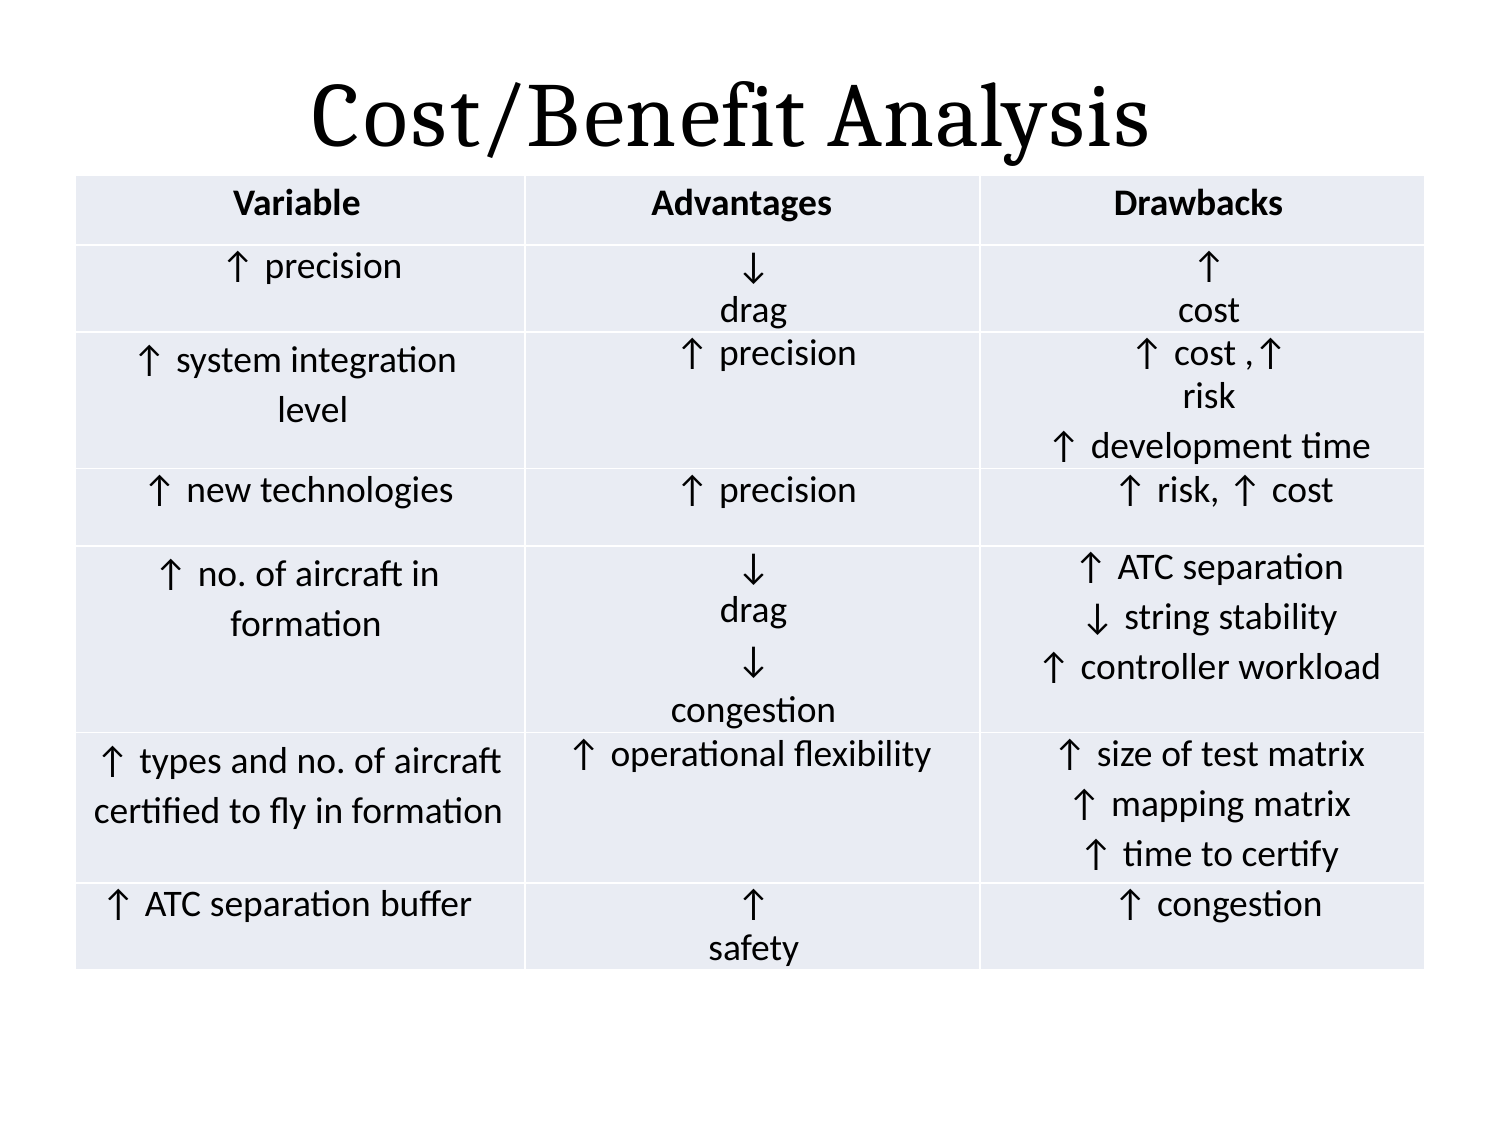

# Cost/Benefit Analysis
| Variable | Advantages | Drawbacks |
| --- | --- | --- |
| ↑ precision | ↓ drag | ↑ cost |
| ↑ system integration level | ↑ precision | ↑ cost ,↑ risk ↑ development time |
| ↑ new technologies | ↑ precision | ↑ risk, ↑ cost |
| ↑ no. of aircraft in formation | ↓ drag ↓ congestion | ↑ ATC separation ↓ string stability ↑ controller workload |
| ↑ types and no. of aircraft certified to fly in formation | ↑ operational flexibility | ↑ size of test matrix ↑ mapping matrix ↑ time to certify |
| ↑ ATC separation buffer | ↑ safety | ↑ congestion |